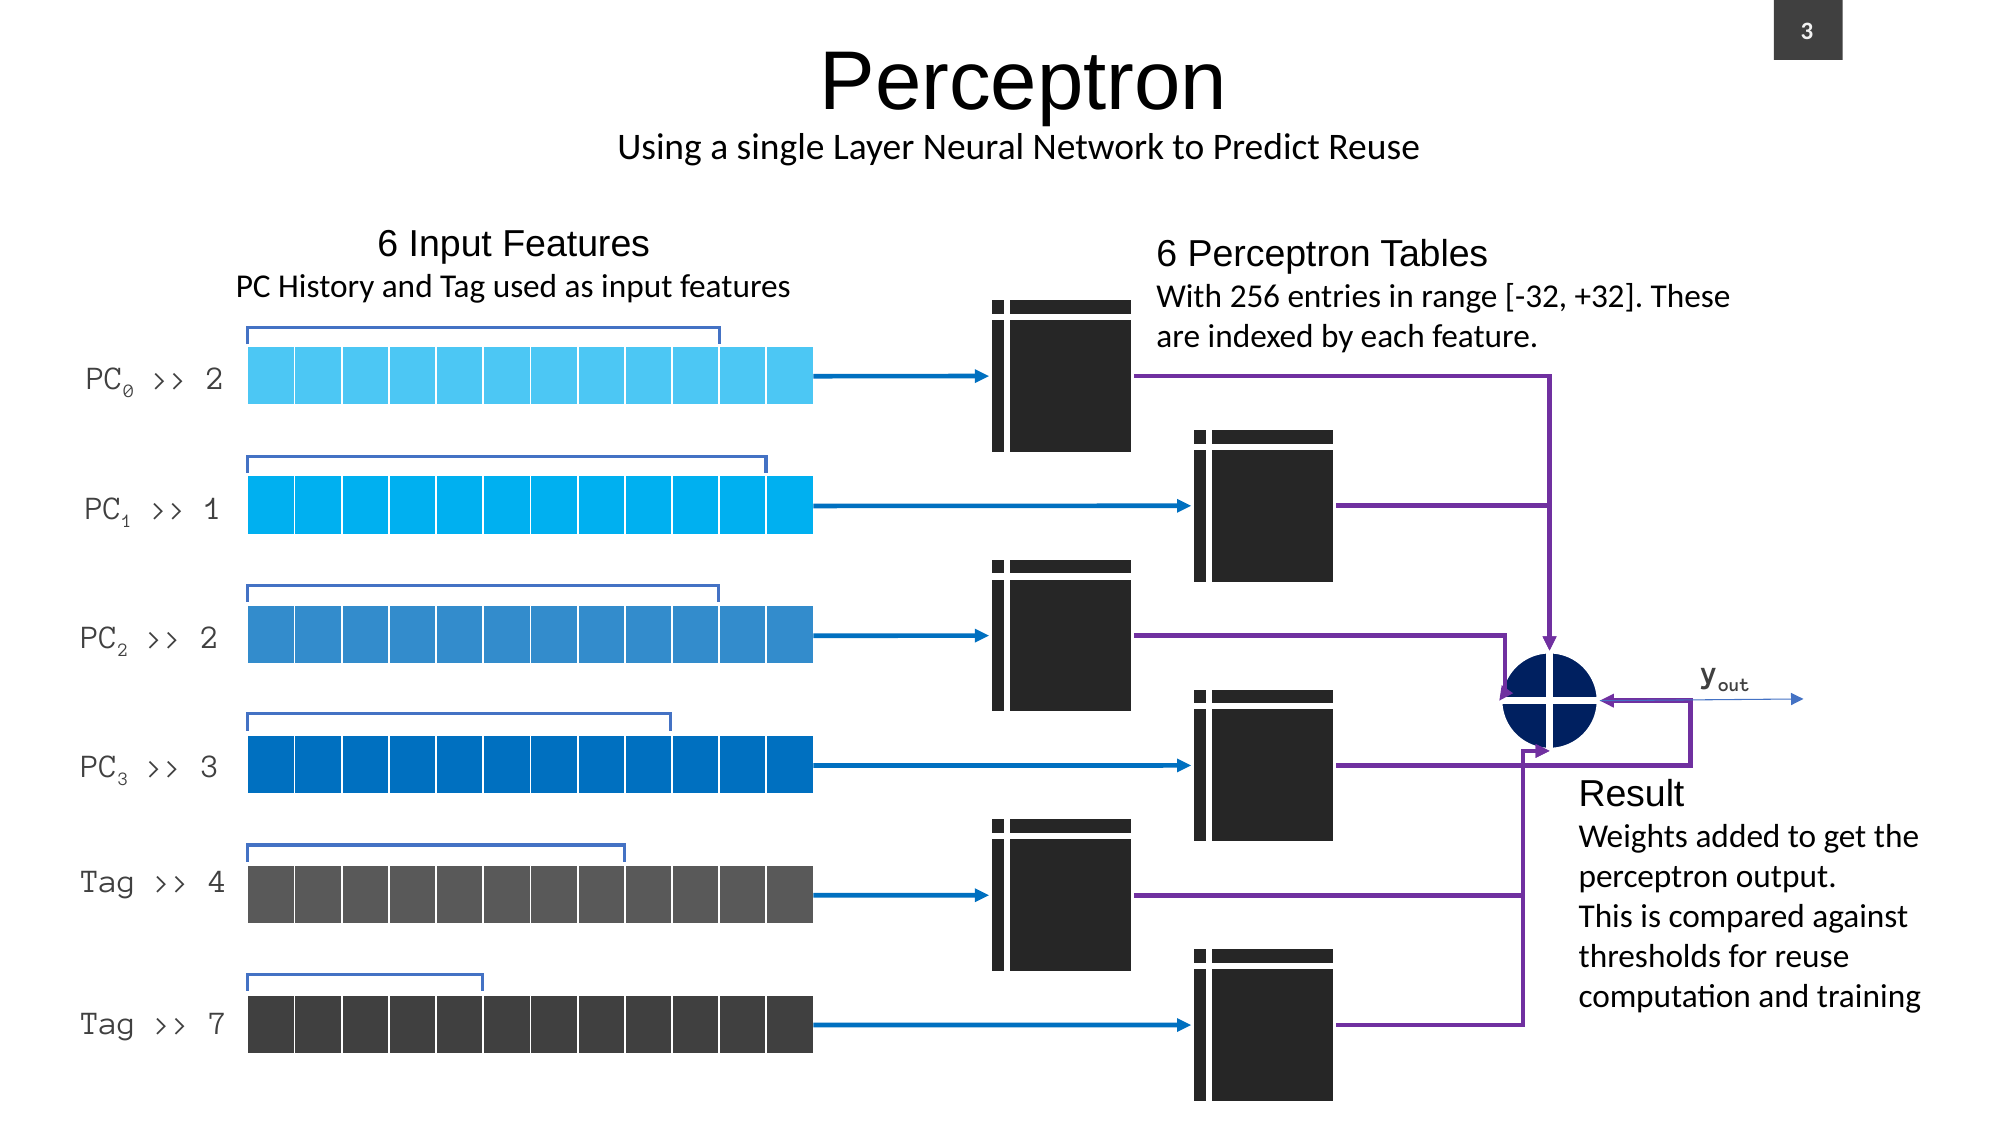

# Perceptron Using a single Layer Neural Network to Predict Reuse
3

6 Input Features
PC History and Tag used as input features
6 Perceptron Tables
With 256 entries in range [-32, +32]. These are indexed by each feature.

|  |  |  |  |  |  |  |  |  |  |  |  |
| --- | --- | --- | --- | --- | --- | --- | --- | --- | --- | --- | --- |
PC0 >> 2

|  |  |  |  |  |  |  |  |  |  |  |  |
| --- | --- | --- | --- | --- | --- | --- | --- | --- | --- | --- | --- |
PC1 >> 1

|  |  |  |  |  |  |  |  |  |  |  |  |
| --- | --- | --- | --- | --- | --- | --- | --- | --- | --- | --- | --- |
PC2 >> 2
yout

|  |  |  |  |  |  |  |  |  |  |  |  |
| --- | --- | --- | --- | --- | --- | --- | --- | --- | --- | --- | --- |
PC3 >> 3
Result
Weights added to get the perceptron output.
This is compared against thresholds for reuse computation and training

Tag >> 4
|  |  |  |  |  |  |  |  |  |  |  |  |
| --- | --- | --- | --- | --- | --- | --- | --- | --- | --- | --- | --- |

Tag >> 7
|  |  |  |  |  |  |  |  |  |  |  |  |
| --- | --- | --- | --- | --- | --- | --- | --- | --- | --- | --- | --- |